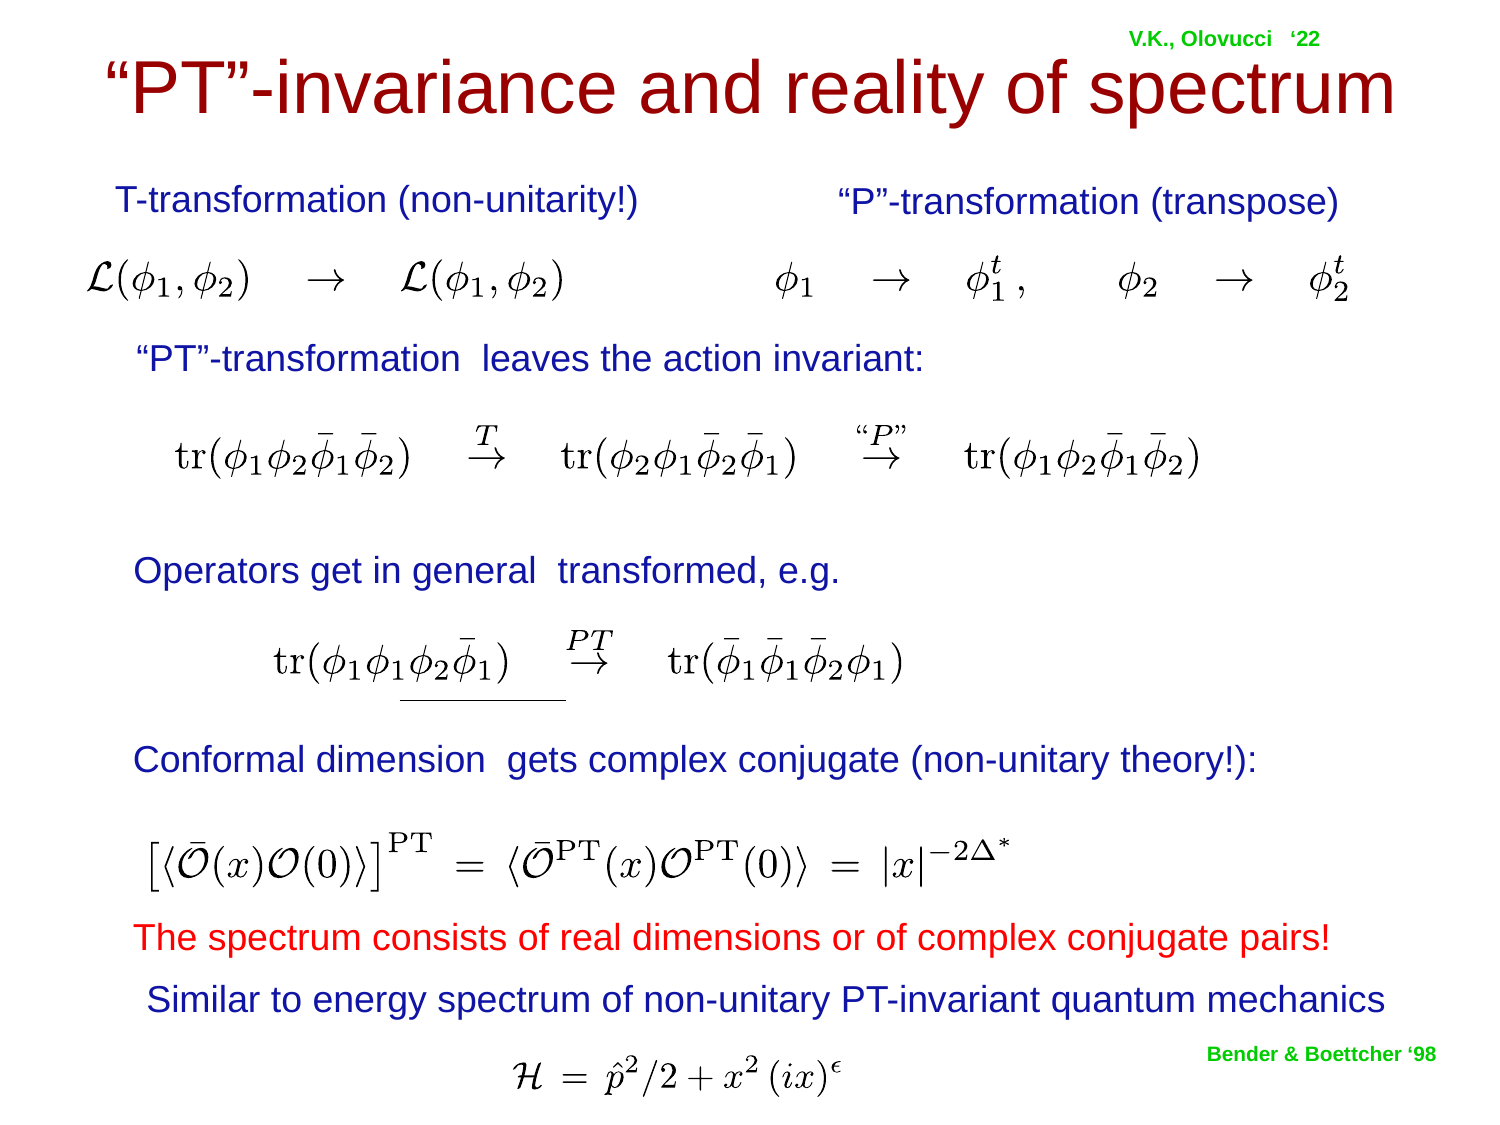

“PT”-invariance and reality of spectrum
 V.K., Olovucci   ‘22
T-transformation (non-unitarity!)
“P”-transformation (transpose)

“PT”-transformation  leaves the action invariant:

Operators get in general  transformed, e.g.

Conformal dimension  gets complex conjugate (non-unitary theory!):

The spectrum consists of real dimensions or of complex conjugate pairs!
Similar to energy spectrum of non-unitary PT-invariant quantum mechanics
Bender & Boettcher ‘98